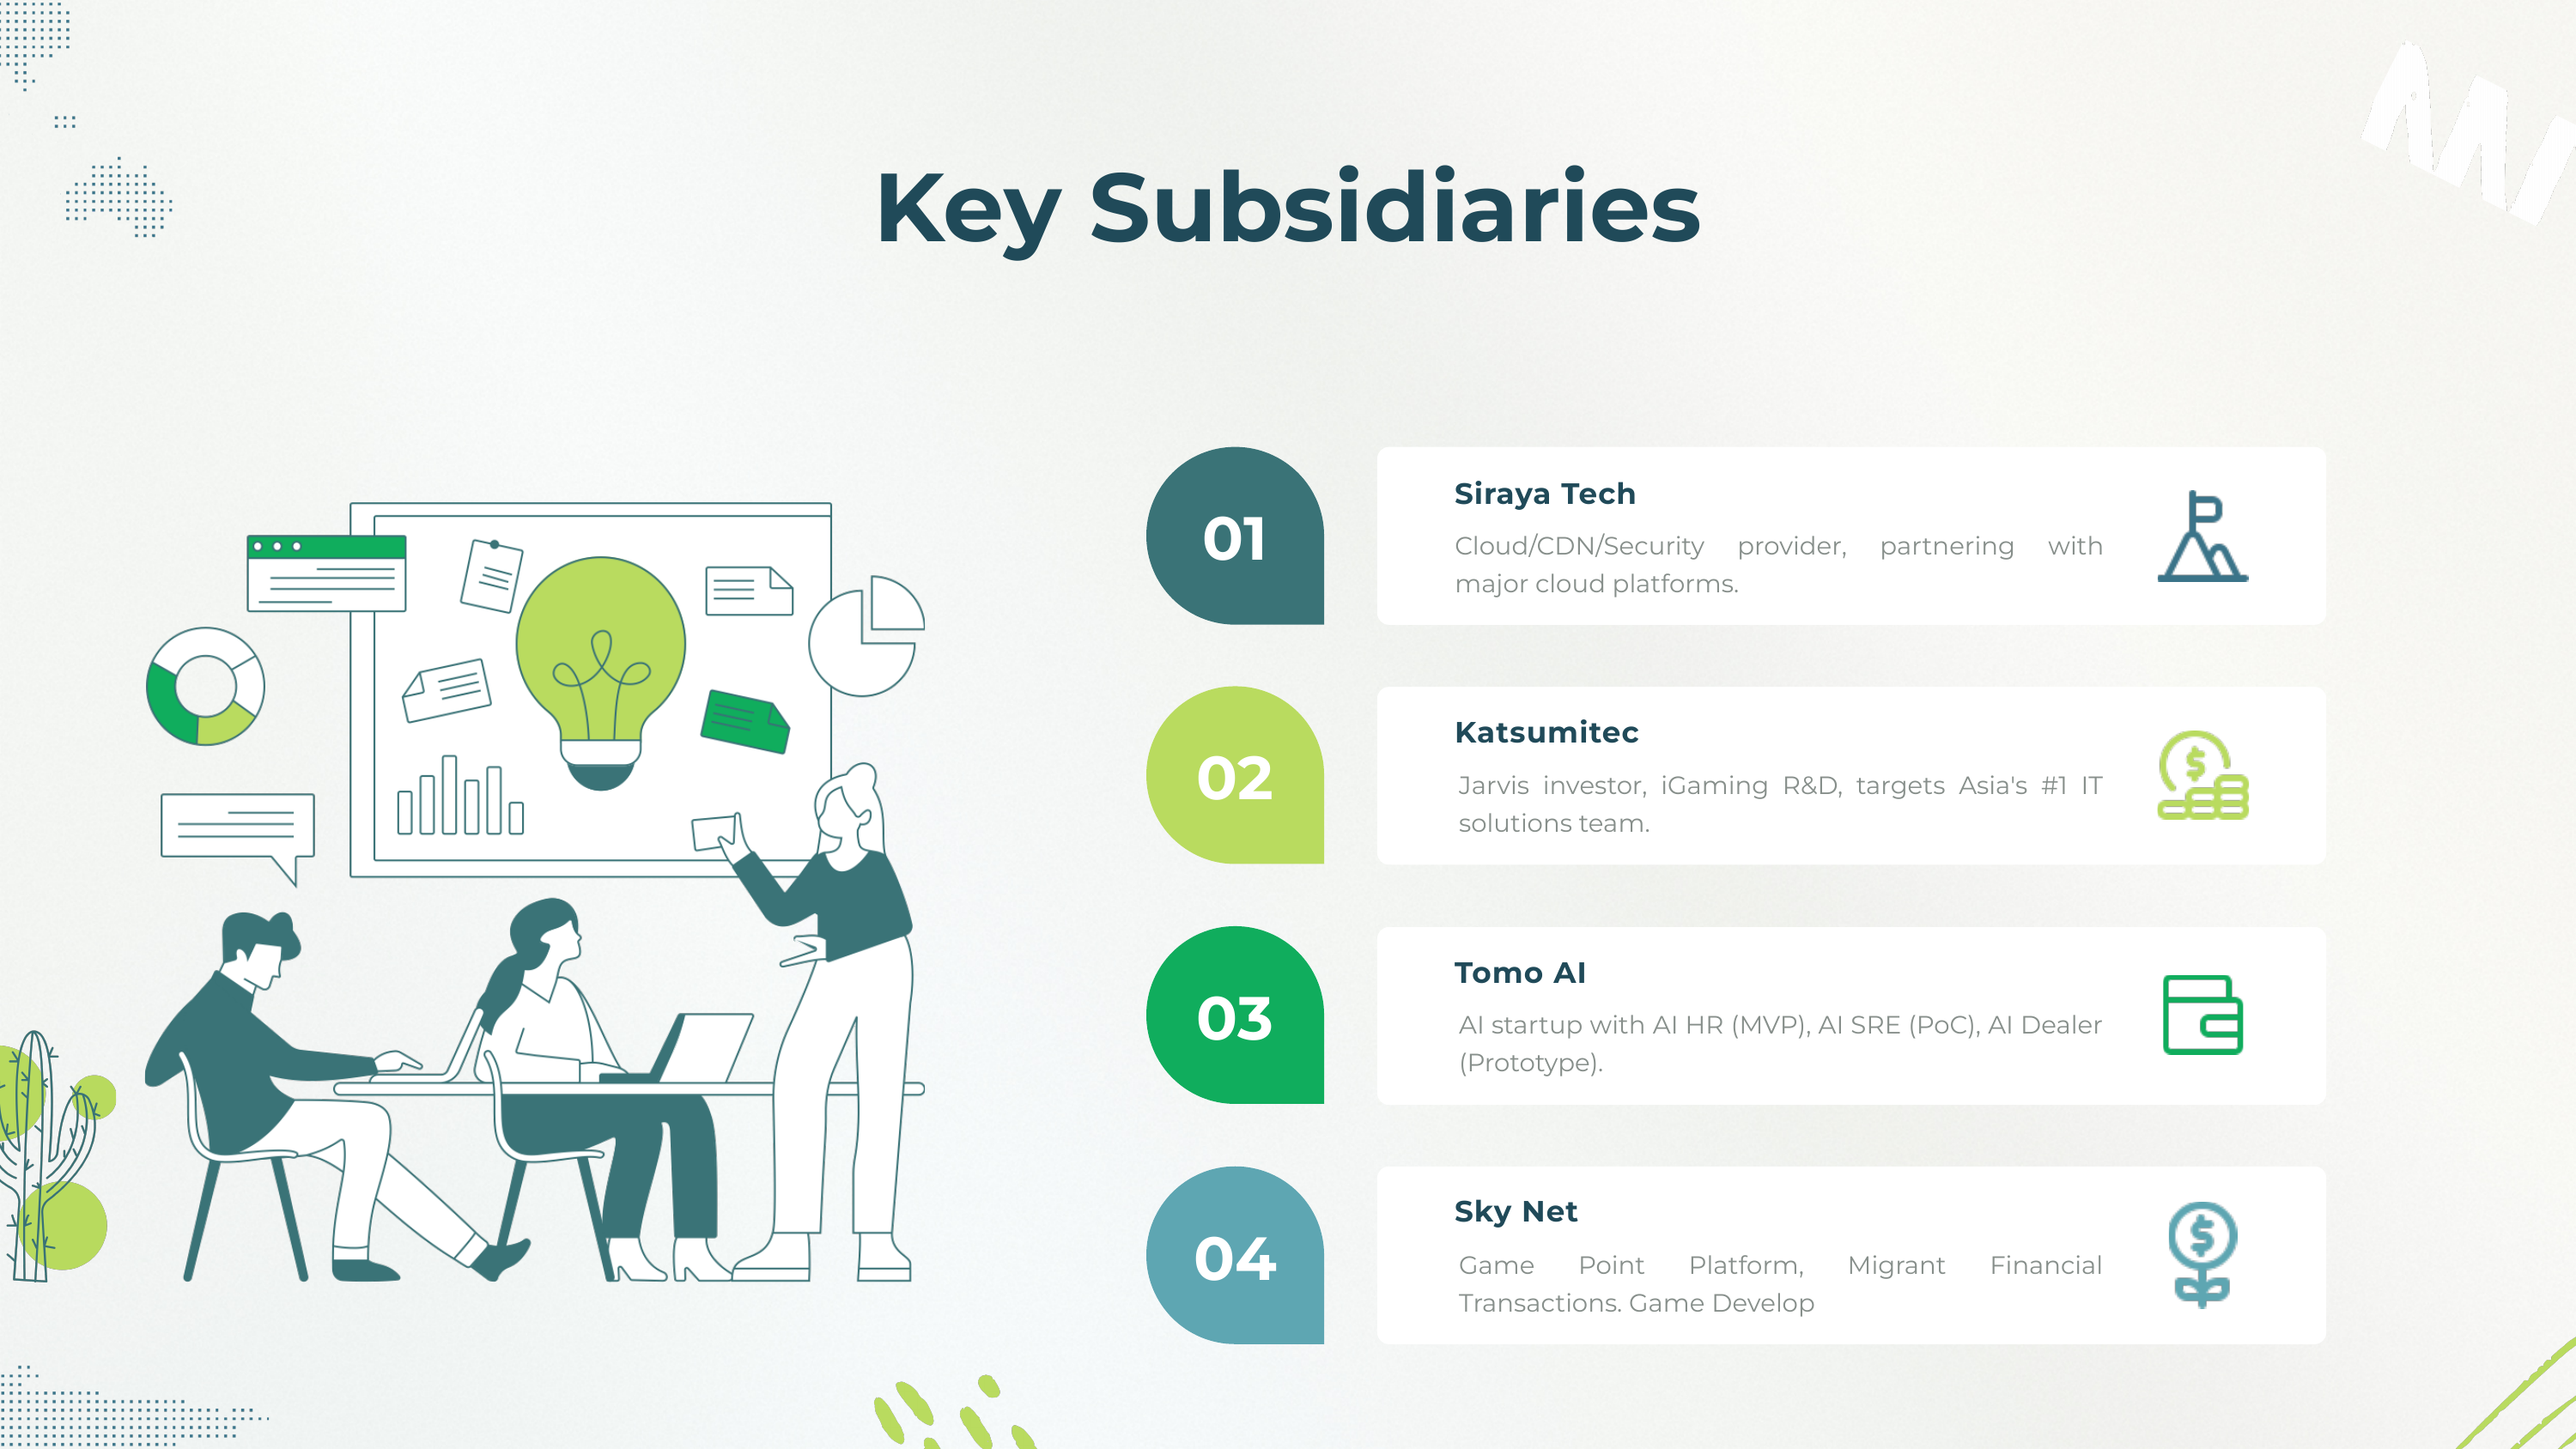

Key Subsidiaries

Siraya Tech

01

Cloud/CDN/Security provider, partnering with major cloud platforms.

Katsumitec

02
Jarvis investor, iGaming R&D, targets Asia's #1 IT solutions team.

Tomo AI

03
AI startup with AI HR (MVP), AI SRE (PoC), AI Dealer (Prototype).

Sky Net

04
Game Point Platform, Migrant Financial Transactions. Game Develop